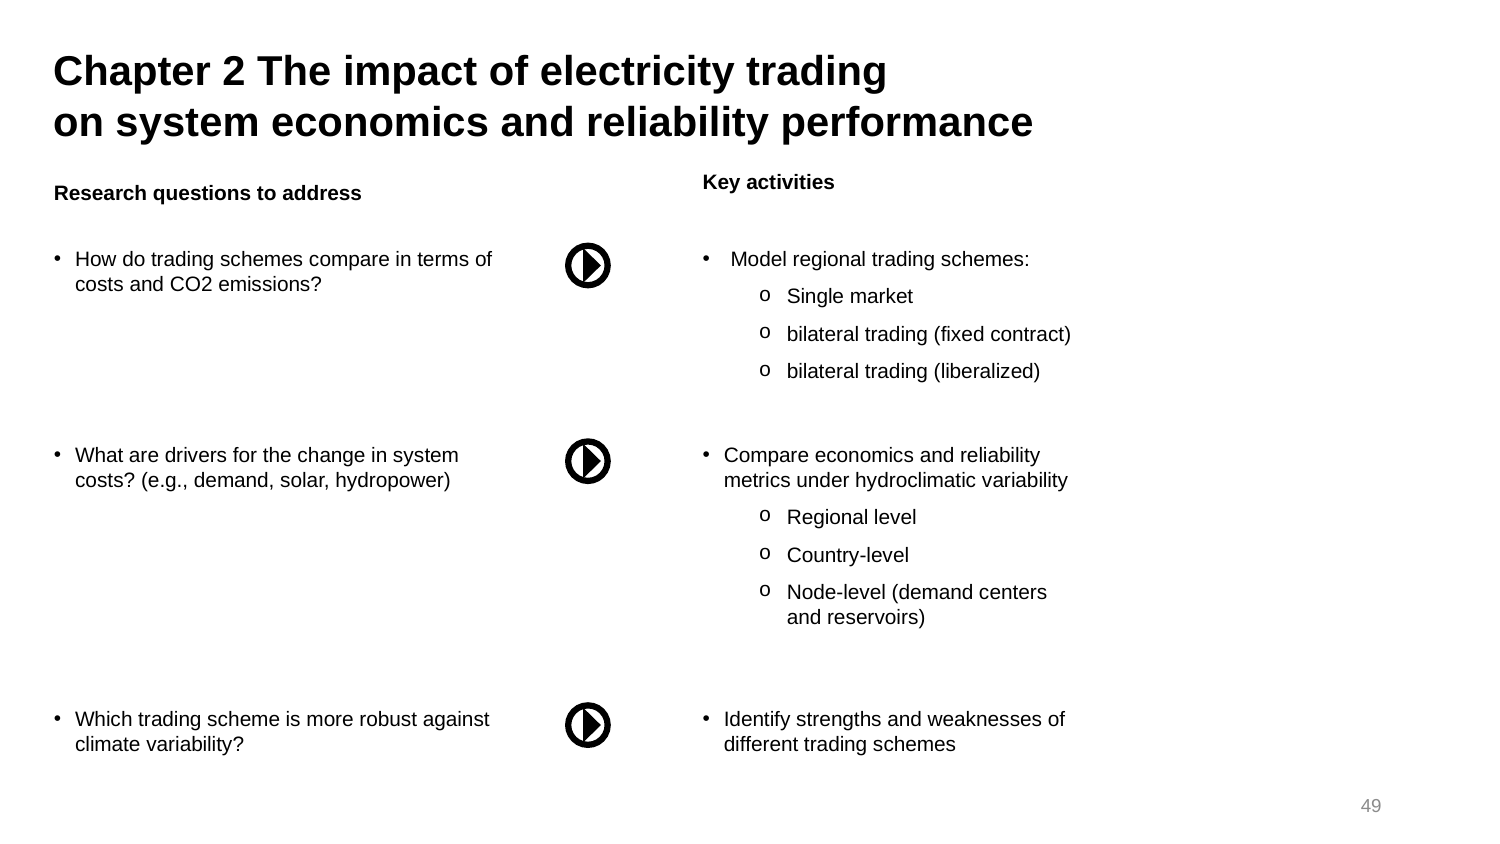

Chapter 2 The impact of electricity trading
on system economics and reliability performance
Research questions to address
Key activities
How do trading schemes compare in terms of costs and CO2 emissions?

Model regional trading schemes:
Single market
bilateral trading (fixed contract)
bilateral trading (liberalized)
What are drivers for the change in system costs? (e.g., demand, solar, hydropower)

Compare economics and reliability metrics under hydroclimatic variability
Regional level
Country-level
Node-level (demand centers and reservoirs)
Which trading scheme is more robust against climate variability?

Identify strengths and weaknesses of different trading schemes
49